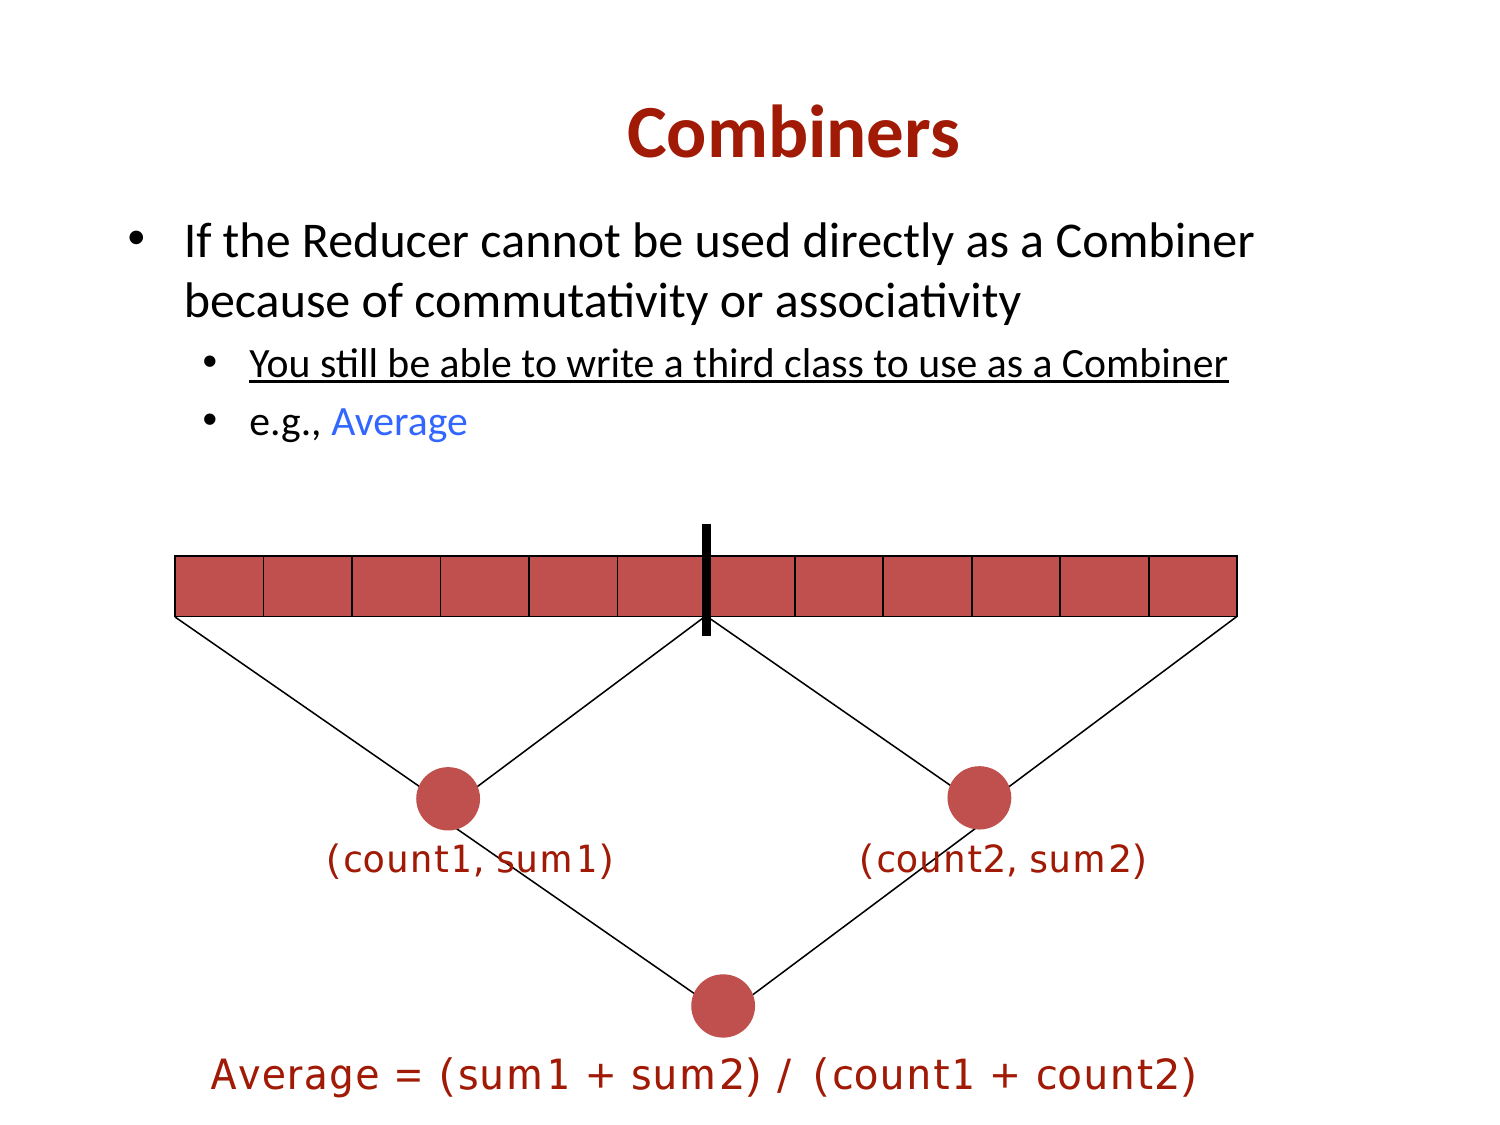

Combiners
If the Reducer cannot be used directly as a Combiner because of commutativity or associativity
You still be able to write a third class to use as a Combiner
e.g., Average

|  |  |  |  |  |  |  |  |  |  |  |  |
| --- | --- | --- | --- | --- | --- | --- | --- | --- | --- | --- | --- |

(count2, sum2)
(count1, sum1)
Average = (sum1 + sum2) / (count1 + count2)